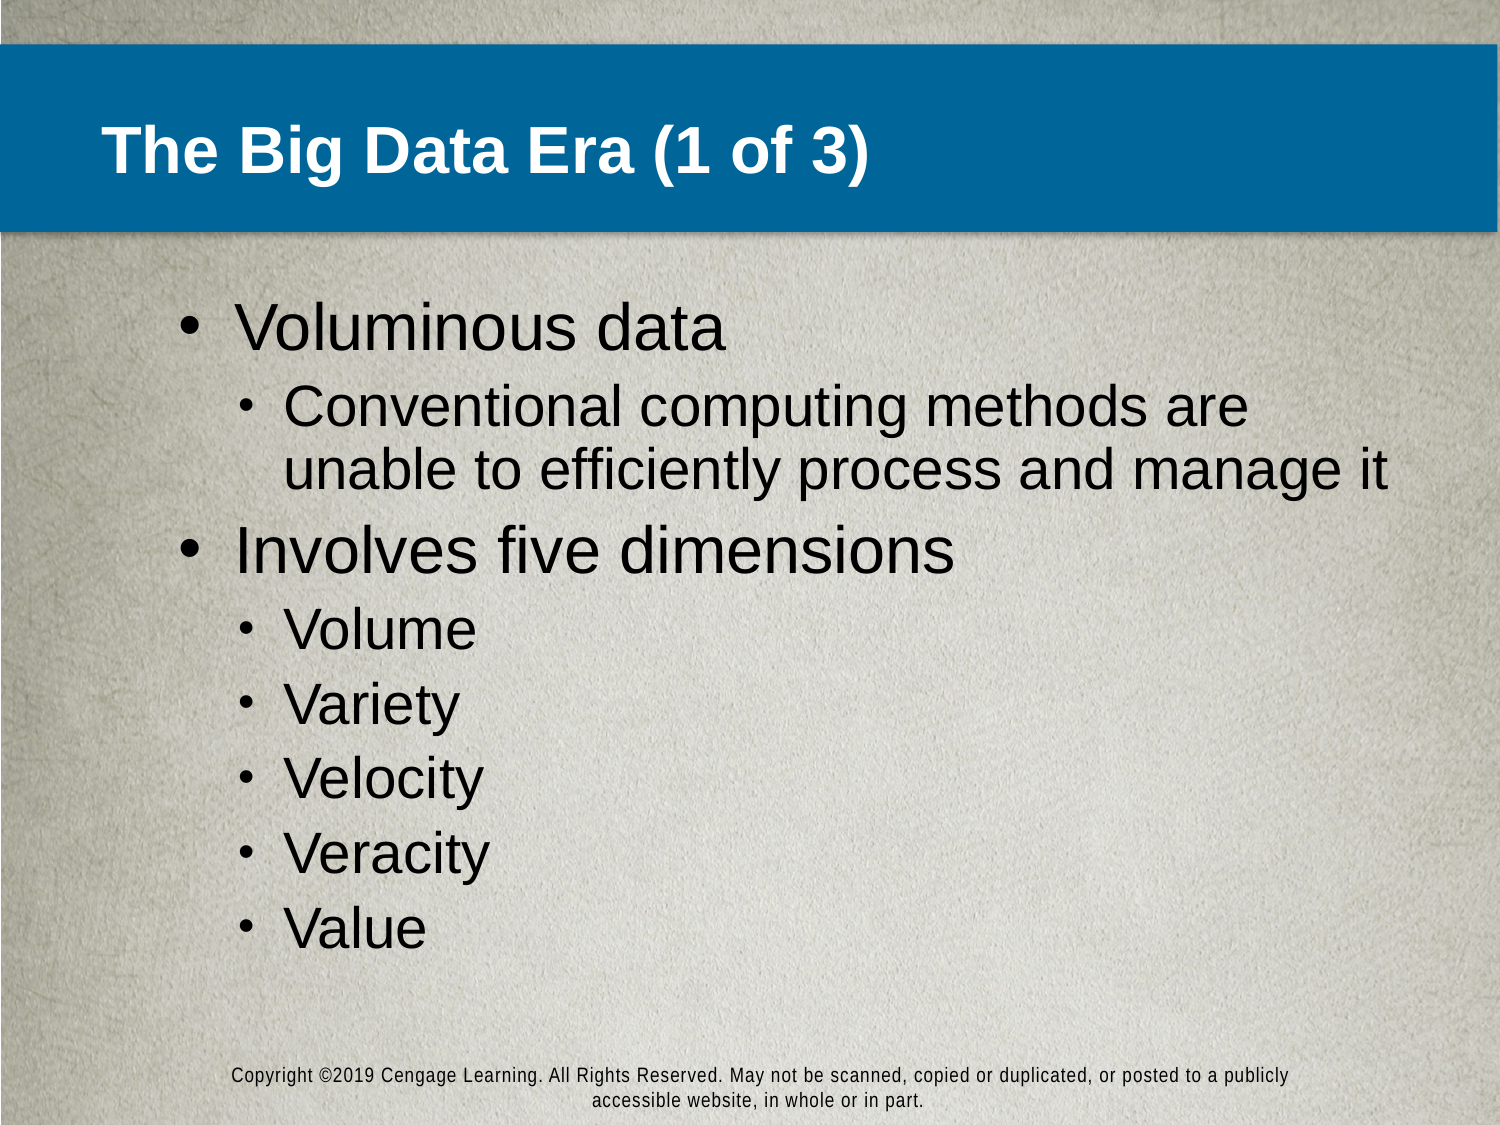

# The Big Data Era (1 of 3)
Voluminous data
Conventional computing methods are unable to efficiently process and manage it
Involves five dimensions
Volume
Variety
Velocity
Veracity
Value